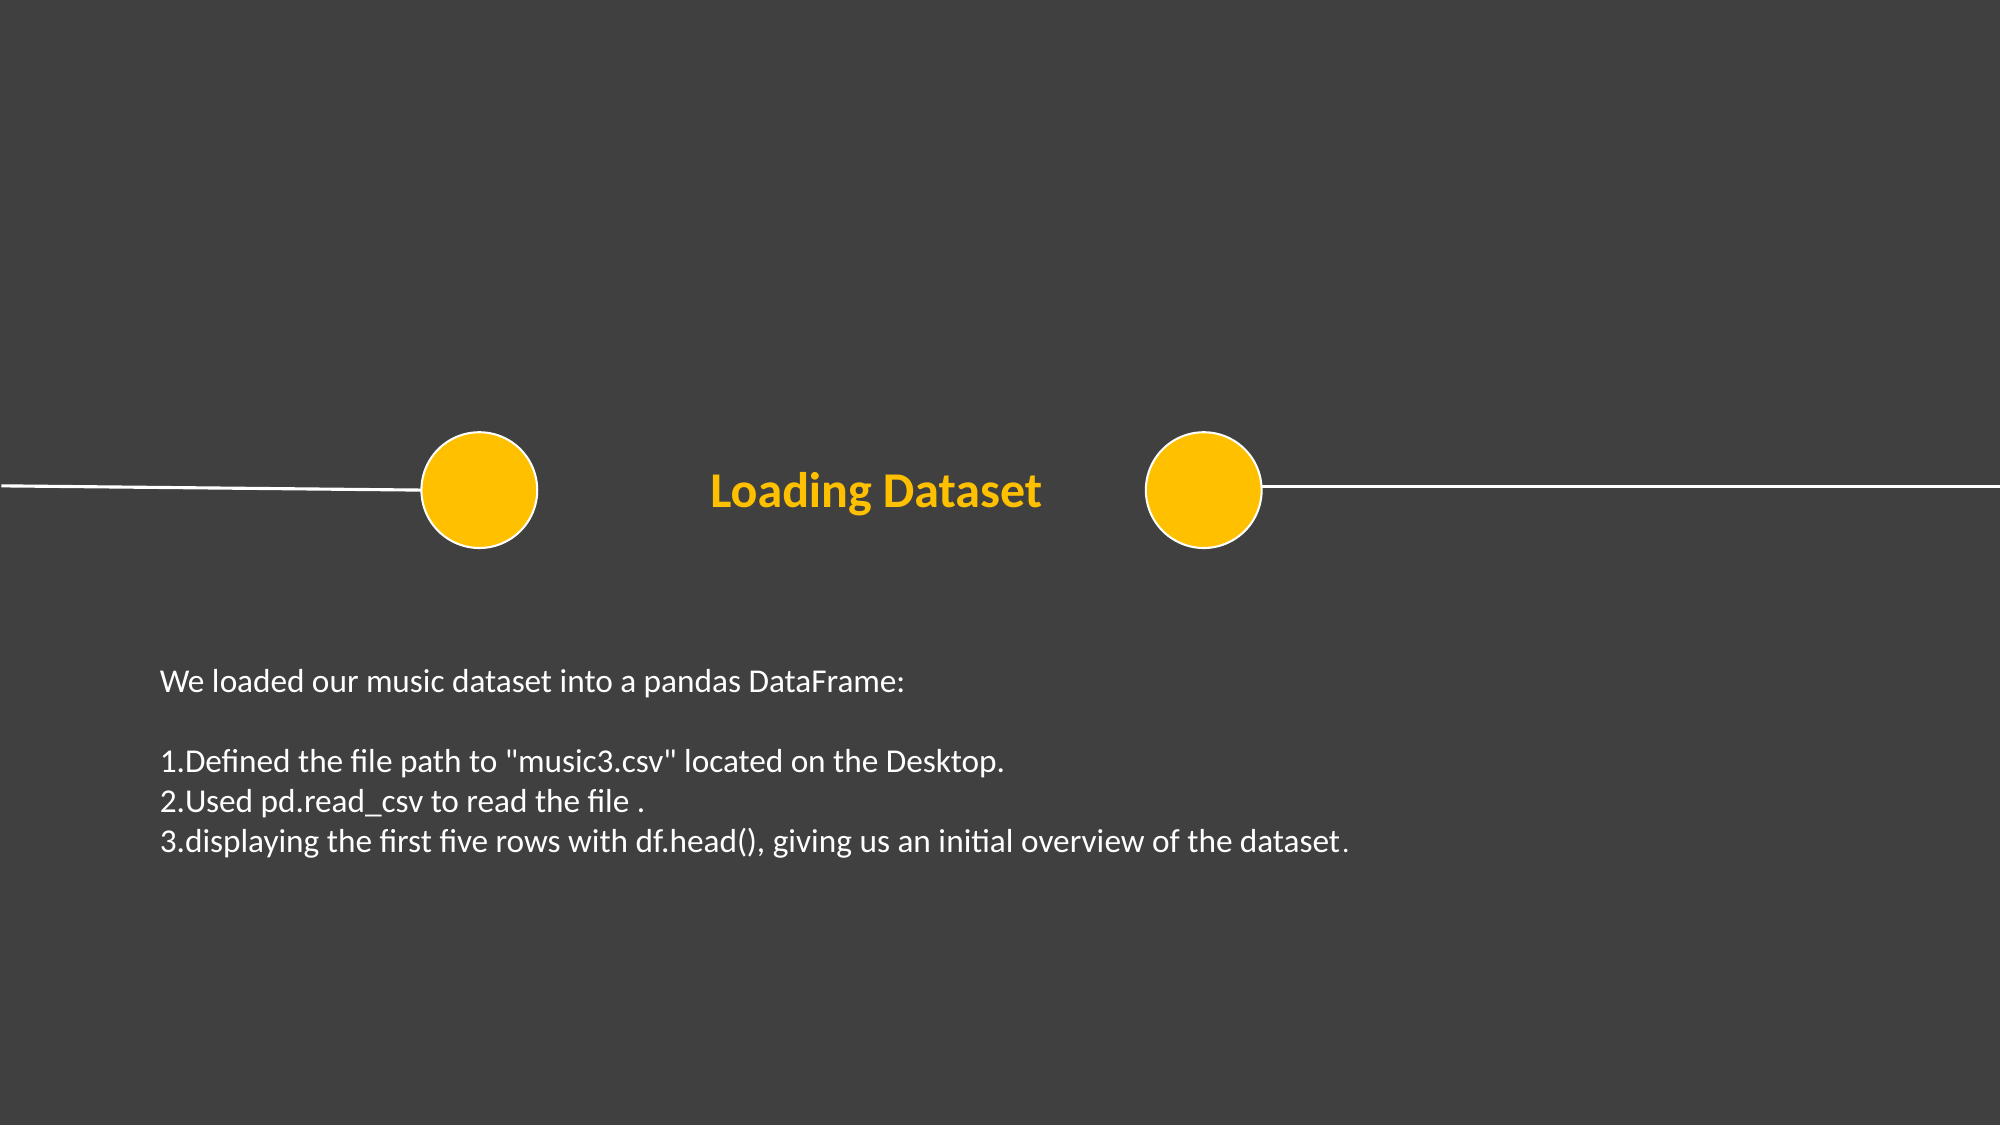

Loading Dataset
We loaded our music dataset into a pandas DataFrame:

Defined the file path to "music3.csv" located on the Desktop.
Used pd.read_csv to read the file .
displaying the first five rows with df.head(), giving us an initial overview of the dataset.